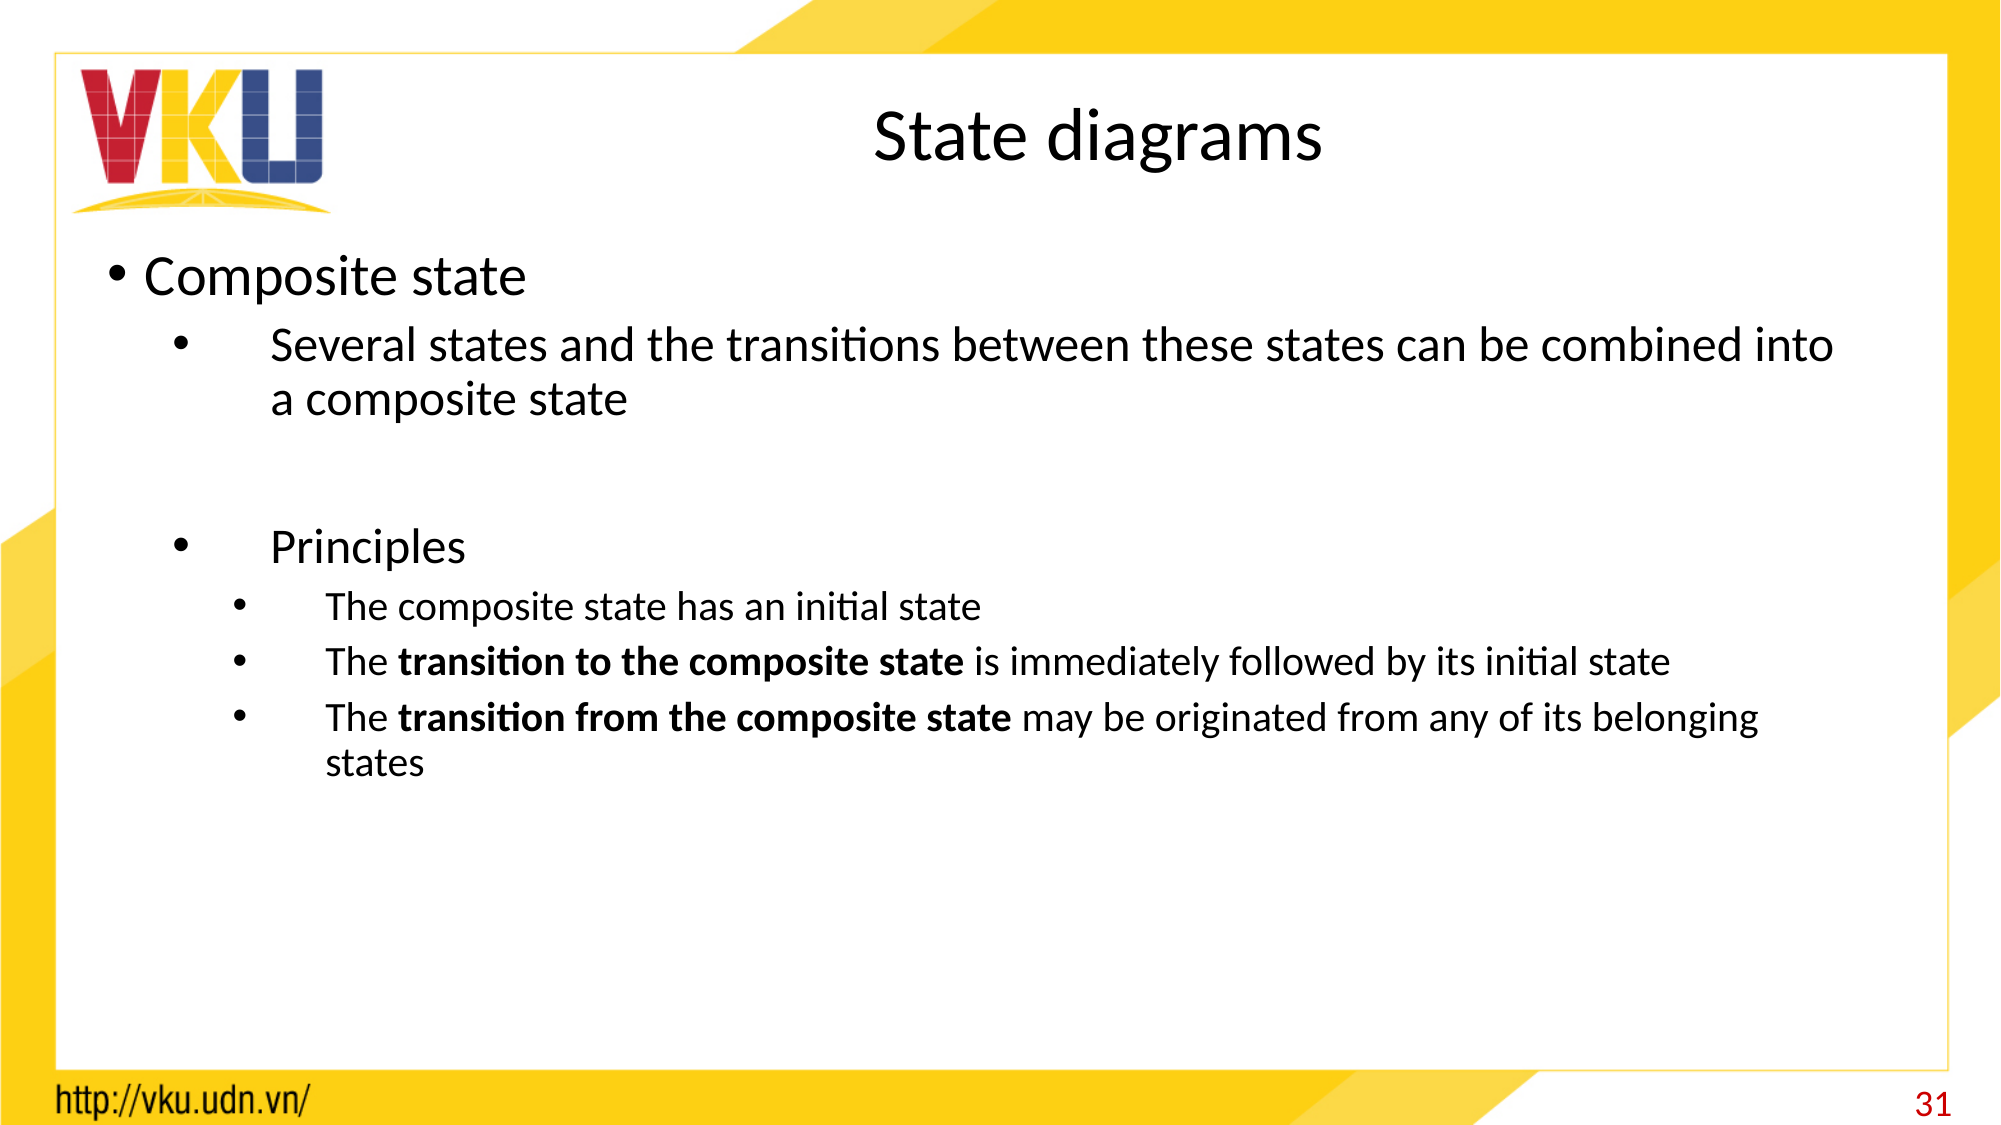

# State diagrams
Composite state
Several states and the transitions between these states can be combined into a composite state

Principles
The composite state has an initial state
The transition to the composite state is immediately followed by its initial state
The transition from the composite state may be originated from any of its belonging states
31